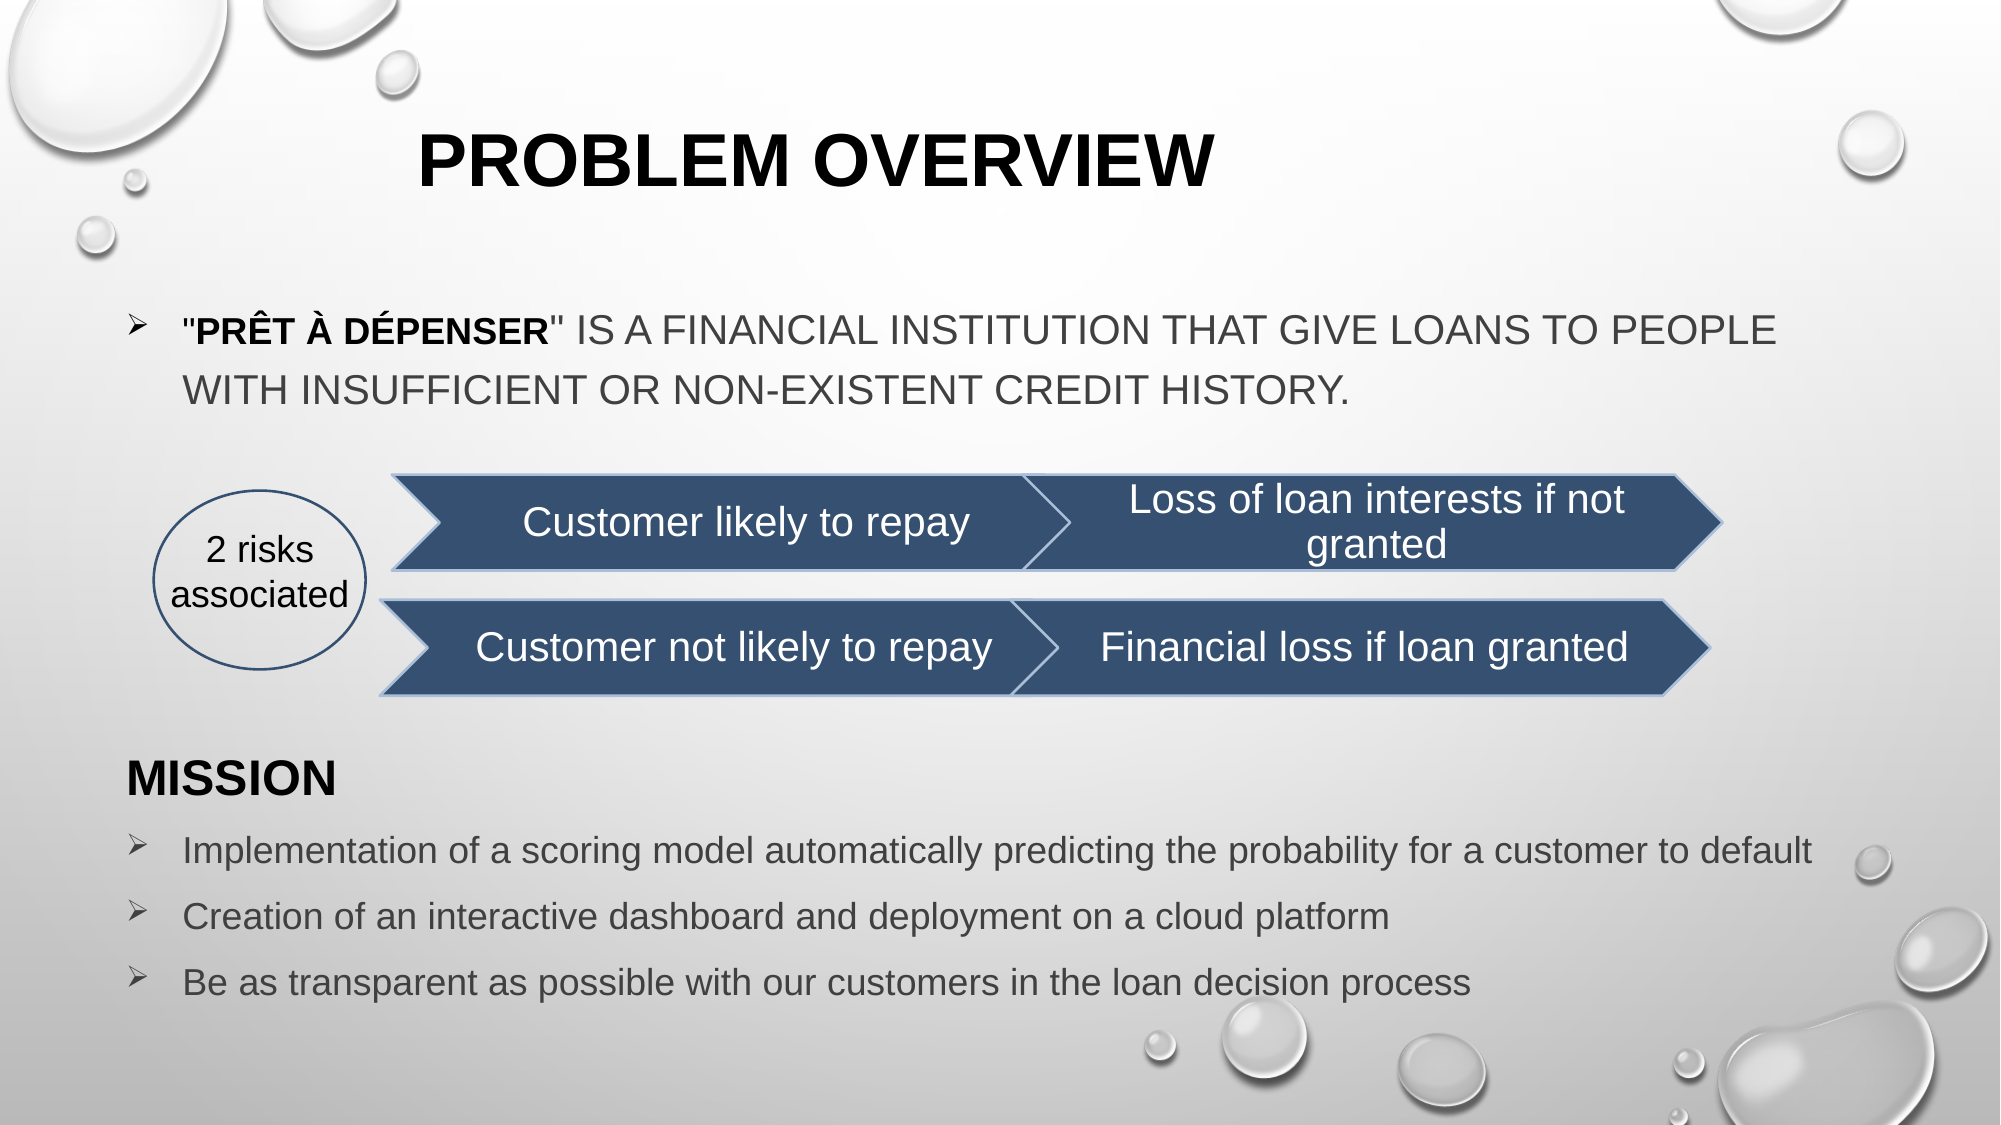

# Problem overview
"Prêt à dépenser" is a financial institution that give loans to people with insufficient or non-existent credit history.
Customer likely to repay
Loss of loan interests if not granted

2 risks associated
Customer not likely to repay
Financial loss if loan granted
MISSION
Implementation of a scoring model automatically predicting the probability for a customer to default
Creation of an interactive dashboard and deployment on a cloud platform
Be as transparent as possible with our customers in the loan decision process